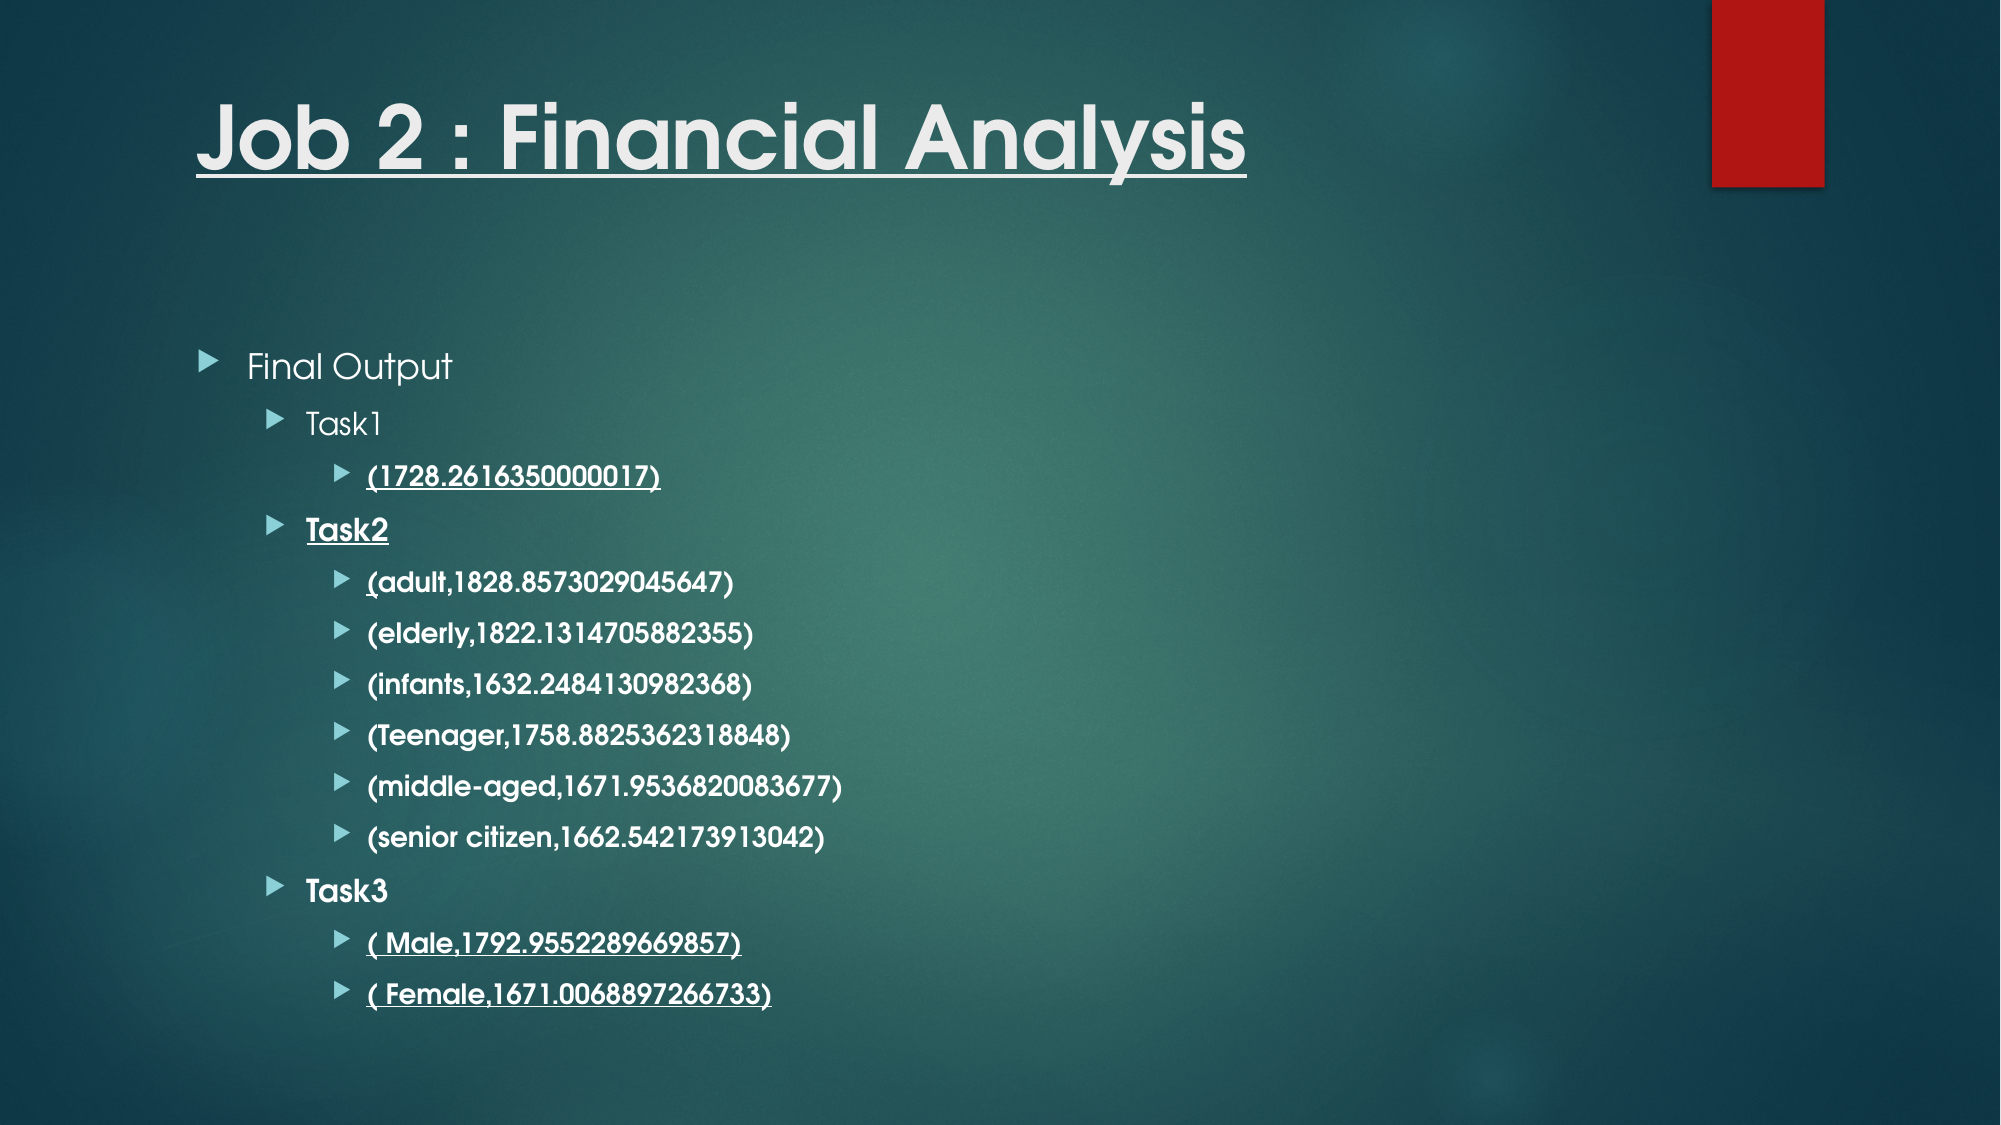

# Job 2 : Financial Analysis
Final Output
Task1
(1728.2616350000017)
Task2
(adult,1828.8573029045647)
(elderly,1822.1314705882355)
(infants,1632.2484130982368)
(Teenager,1758.8825362318848)
(middle-aged,1671.9536820083677)
(senior citizen,1662.542173913042)
Task3
( Male,1792.9552289669857)
( Female,1671.0068897266733)